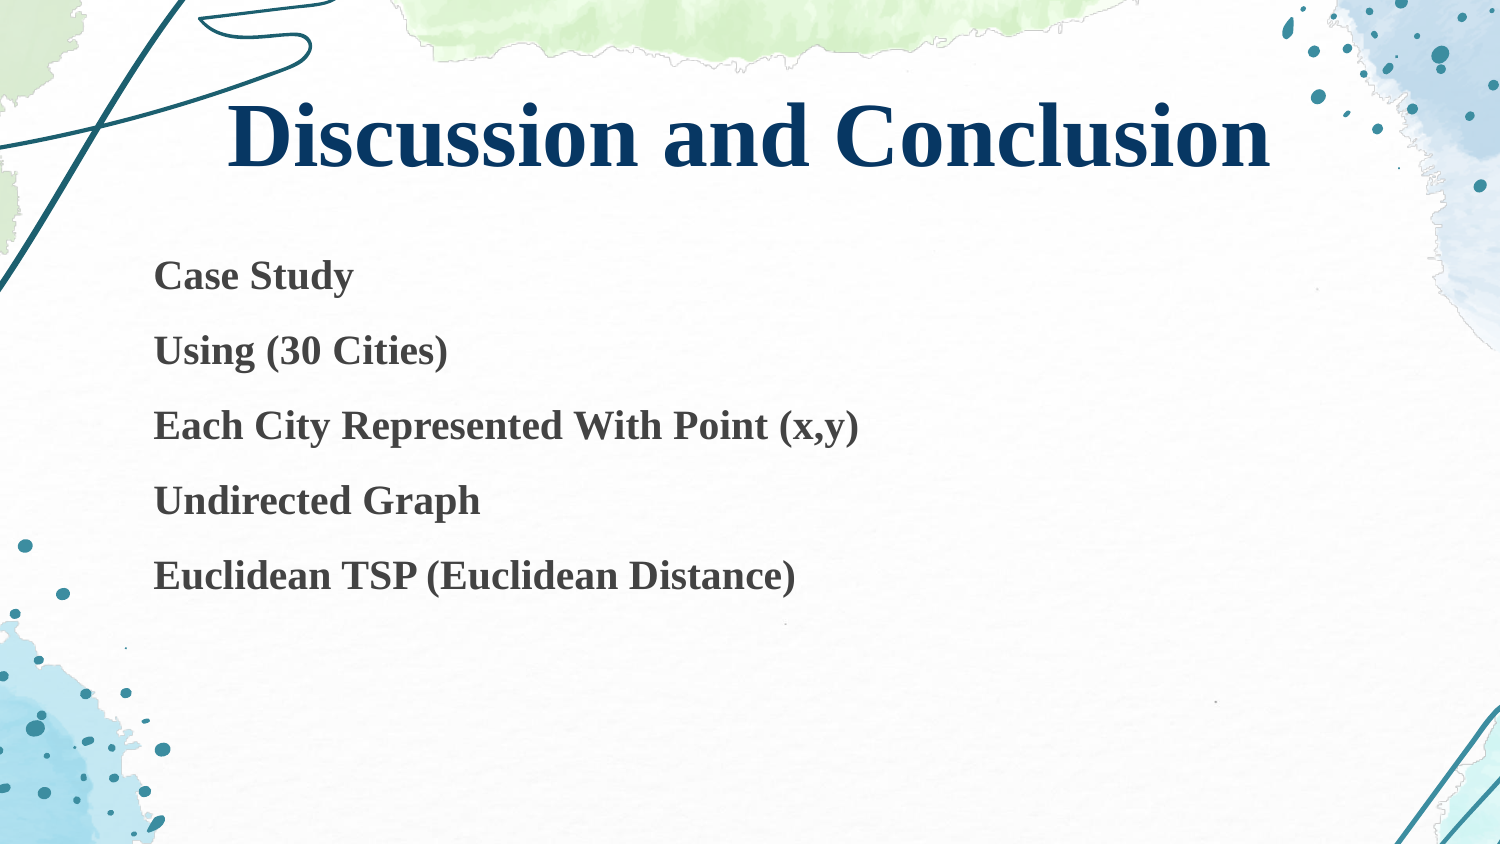

# Discussion and Conclusion
Case Study
Using (30 Cities)
Each City Represented With Point (x,y)
Undirected Graph
Euclidean TSP (Euclidean Distance)